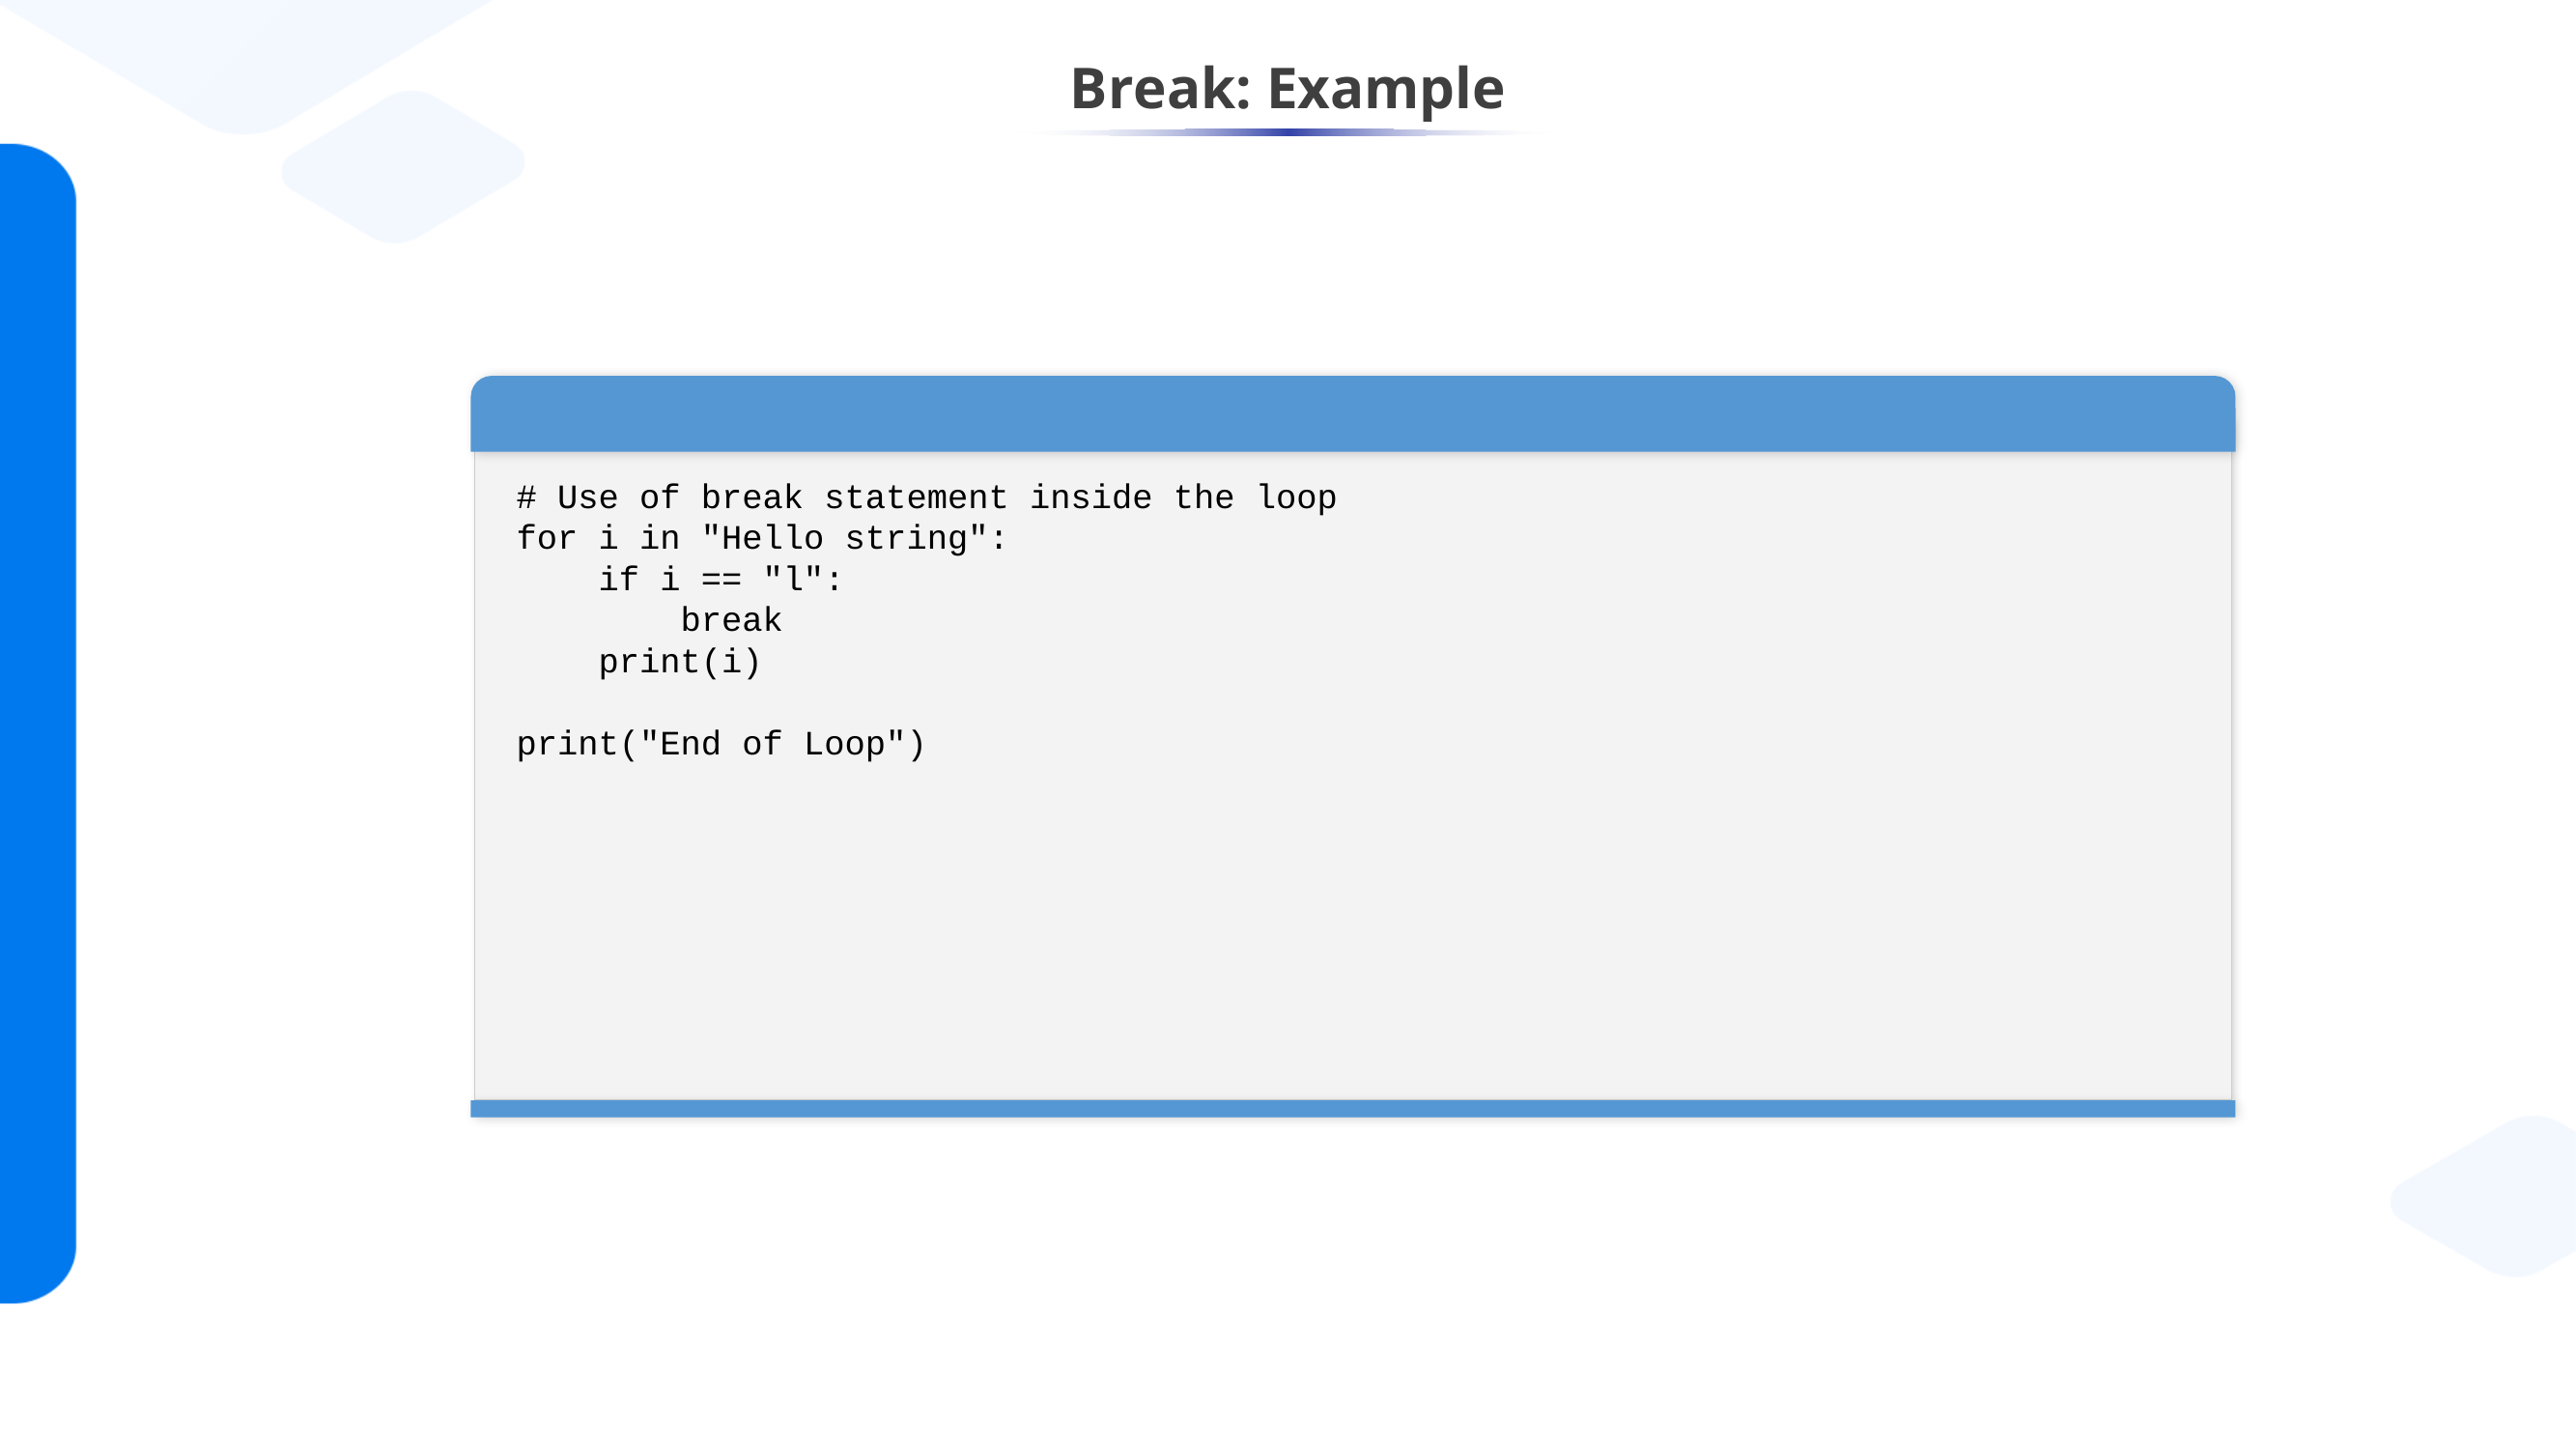

# Break: Example

# Use of break statement inside the loop
for i in "Hello string":
    if i == "l":
        break
    print(i)

print("End of Loop")